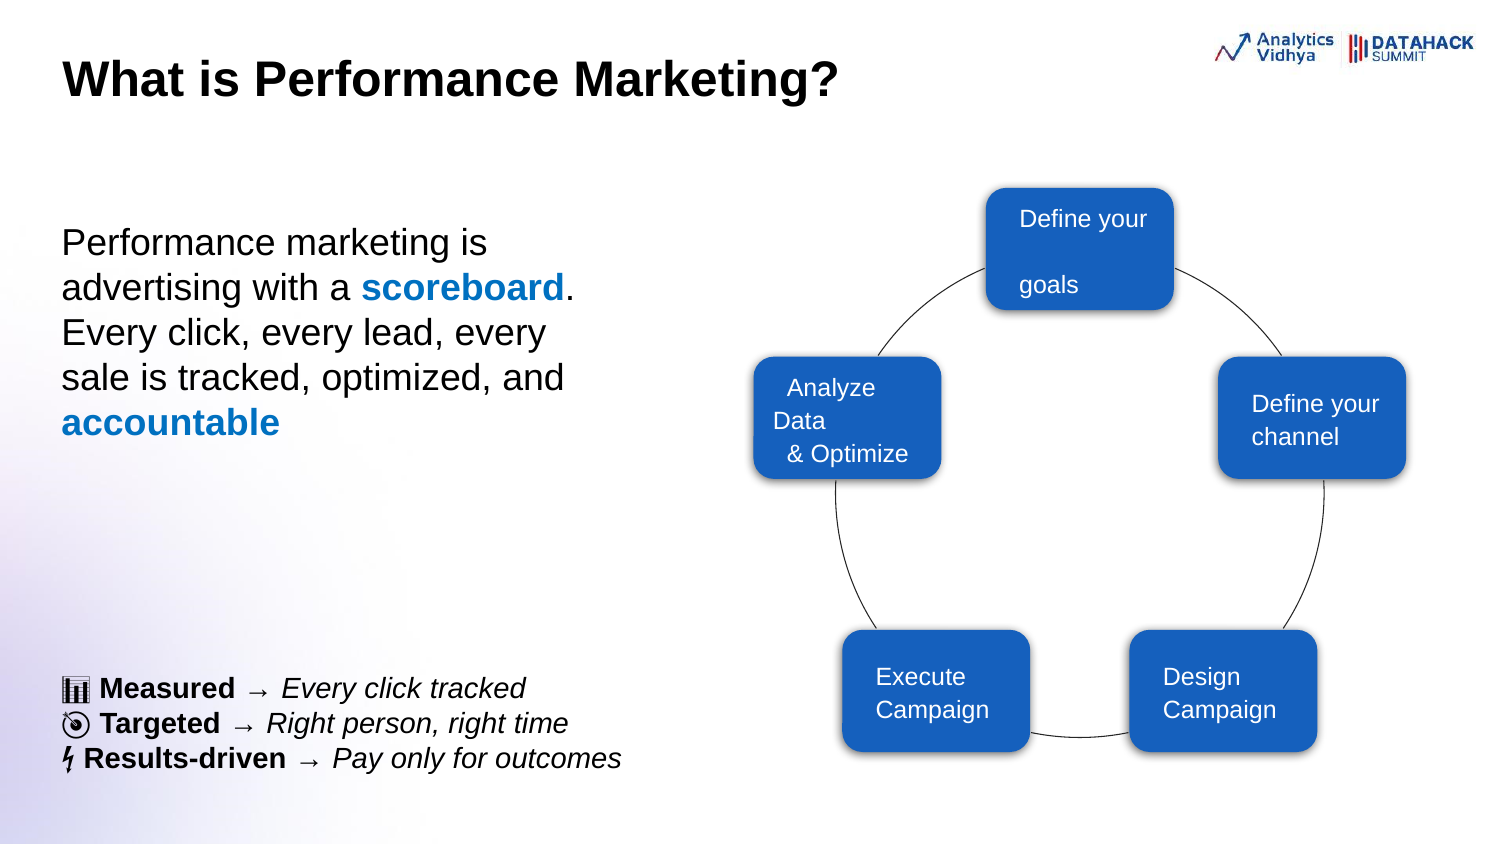

# What is Performance Marketing?
  Define your
  goals
  Define your
  channel
  Design
  Campaign
  Execute
  Campaign
  Analyze Data
  & Optimize
Performance marketing is advertising with a scoreboard. Every click, every lead, every sale is tracked, optimized, and accountable
📊 Measured → Every click tracked
🎯 Targeted → Right person, right time
⚡ Results-driven → Pay only for outcomes